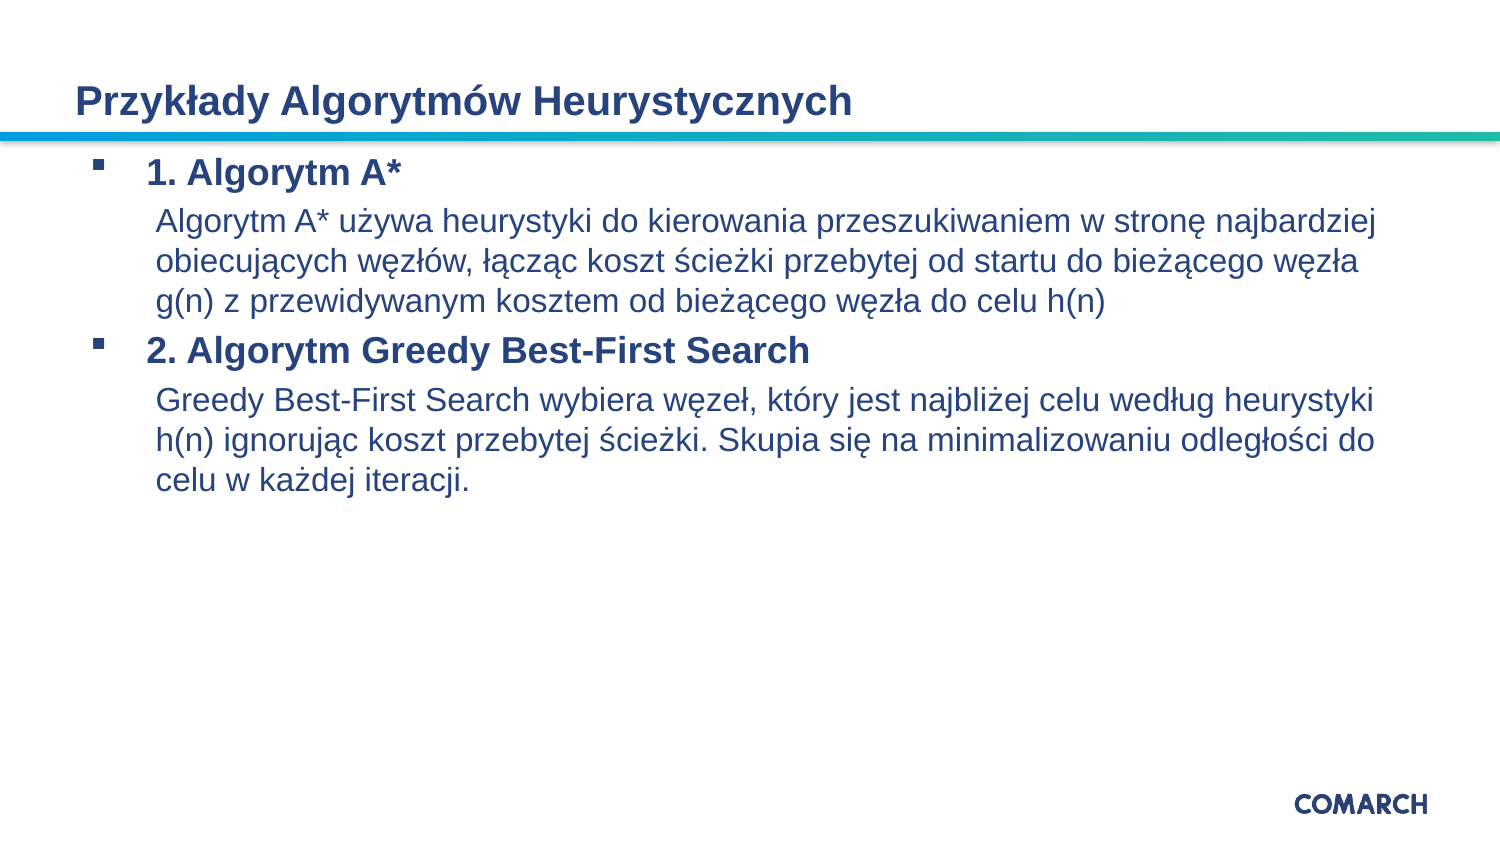

Przykłady Algorytmów Heurystycznych
1. Algorytm A*
Algorytm A* używa heurystyki do kierowania przeszukiwaniem w stronę najbardziej obiecujących węzłów, łącząc koszt ścieżki przebytej od startu do bieżącego węzła g(n) z przewidywanym kosztem od bieżącego węzła do celu h(n)
2. Algorytm Greedy Best-First Search
Greedy Best-First Search wybiera węzeł, który jest najbliżej celu według heurystyki h(n) ignorując koszt przebytej ścieżki. Skupia się na minimalizowaniu odległości do celu w każdej iteracji.